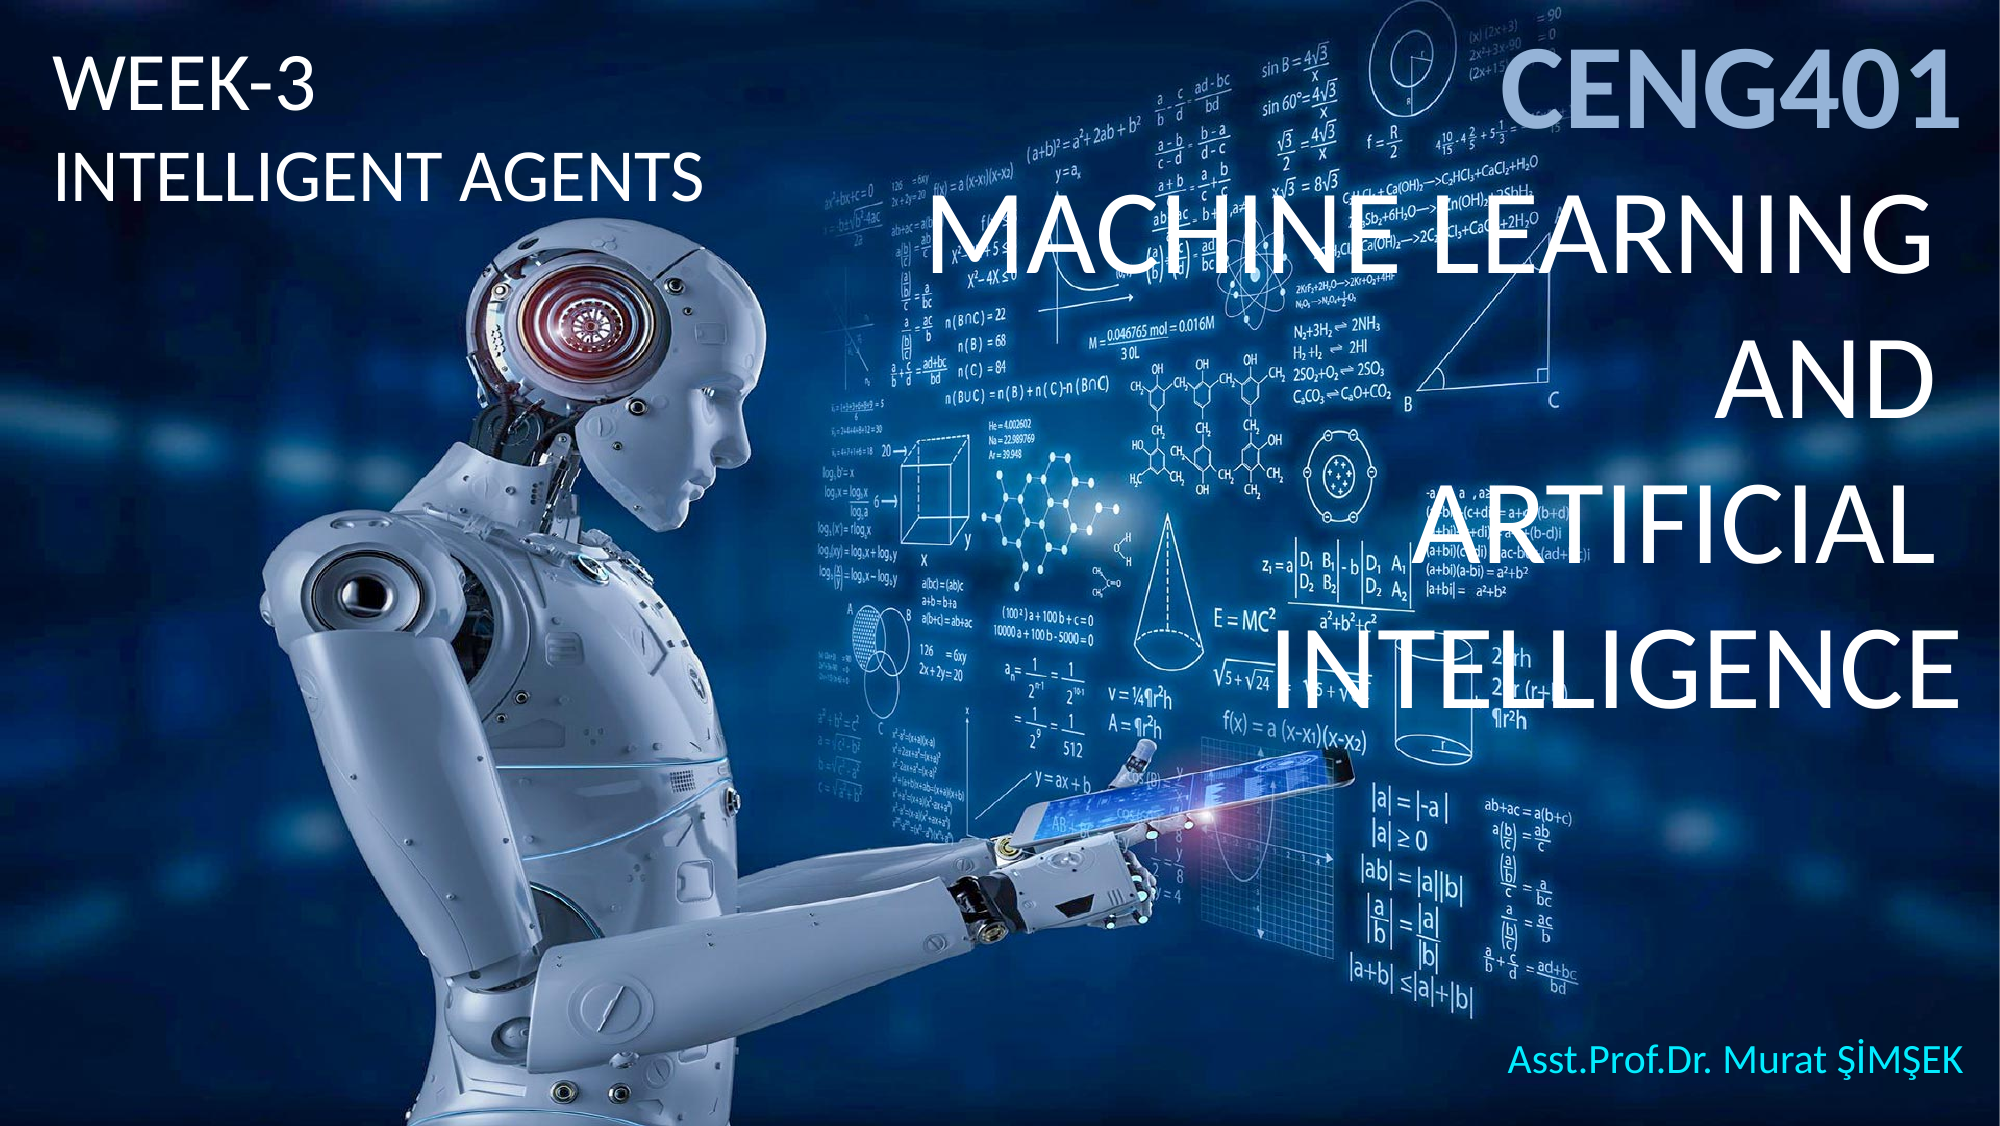

# CENG401 MACHINE LEARNING AND ARTIFICIAL INTELLIGENCE
WEEK-3
INTELLIGENT AGENTS
Asst.Prof.Dr. Murat ŞİMŞEK